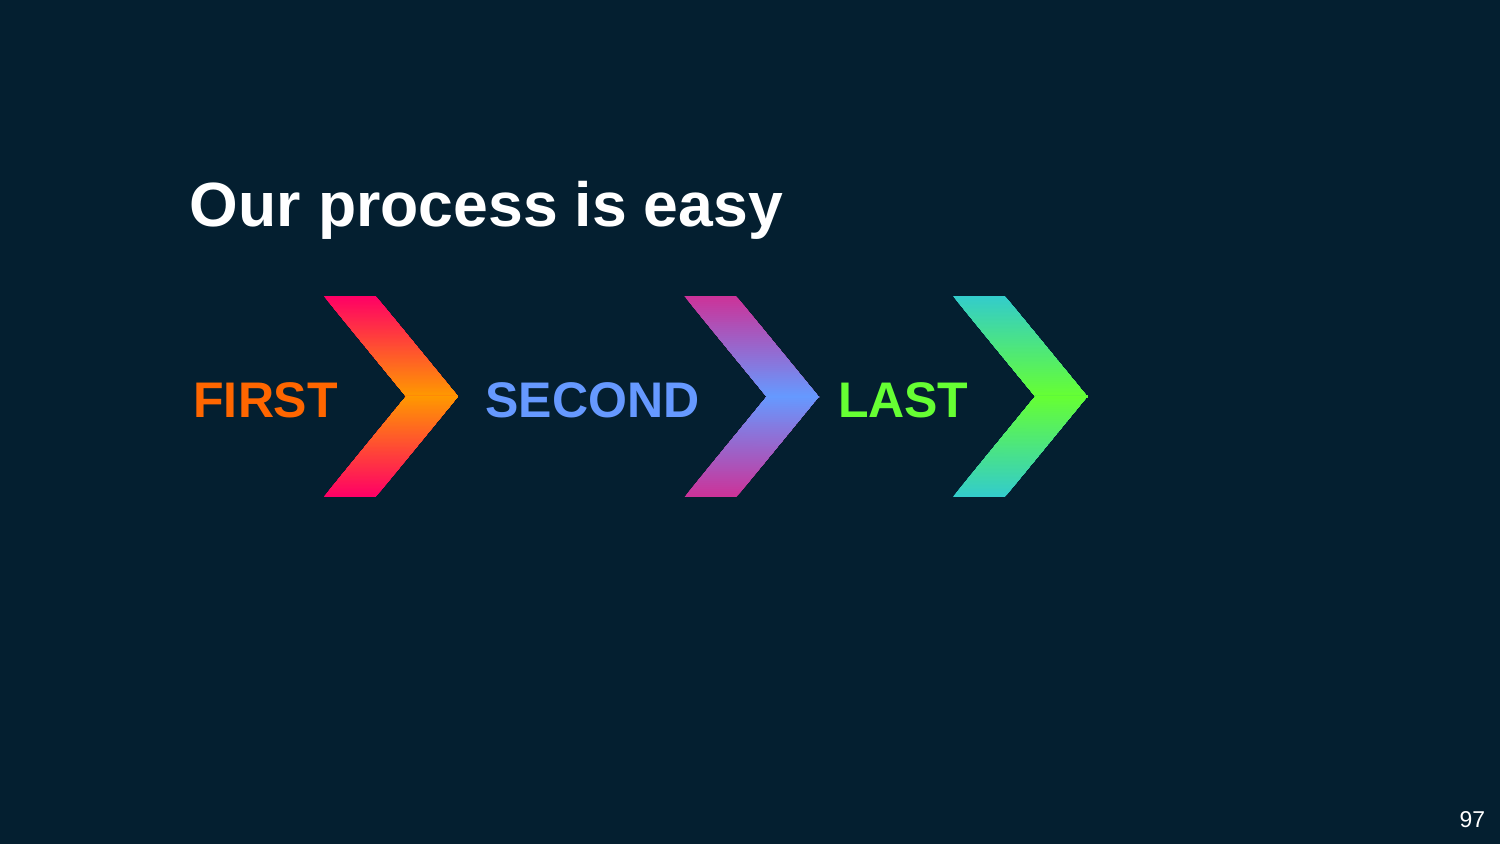

# Our process is easy

FIRST
SECOND
LAST
97